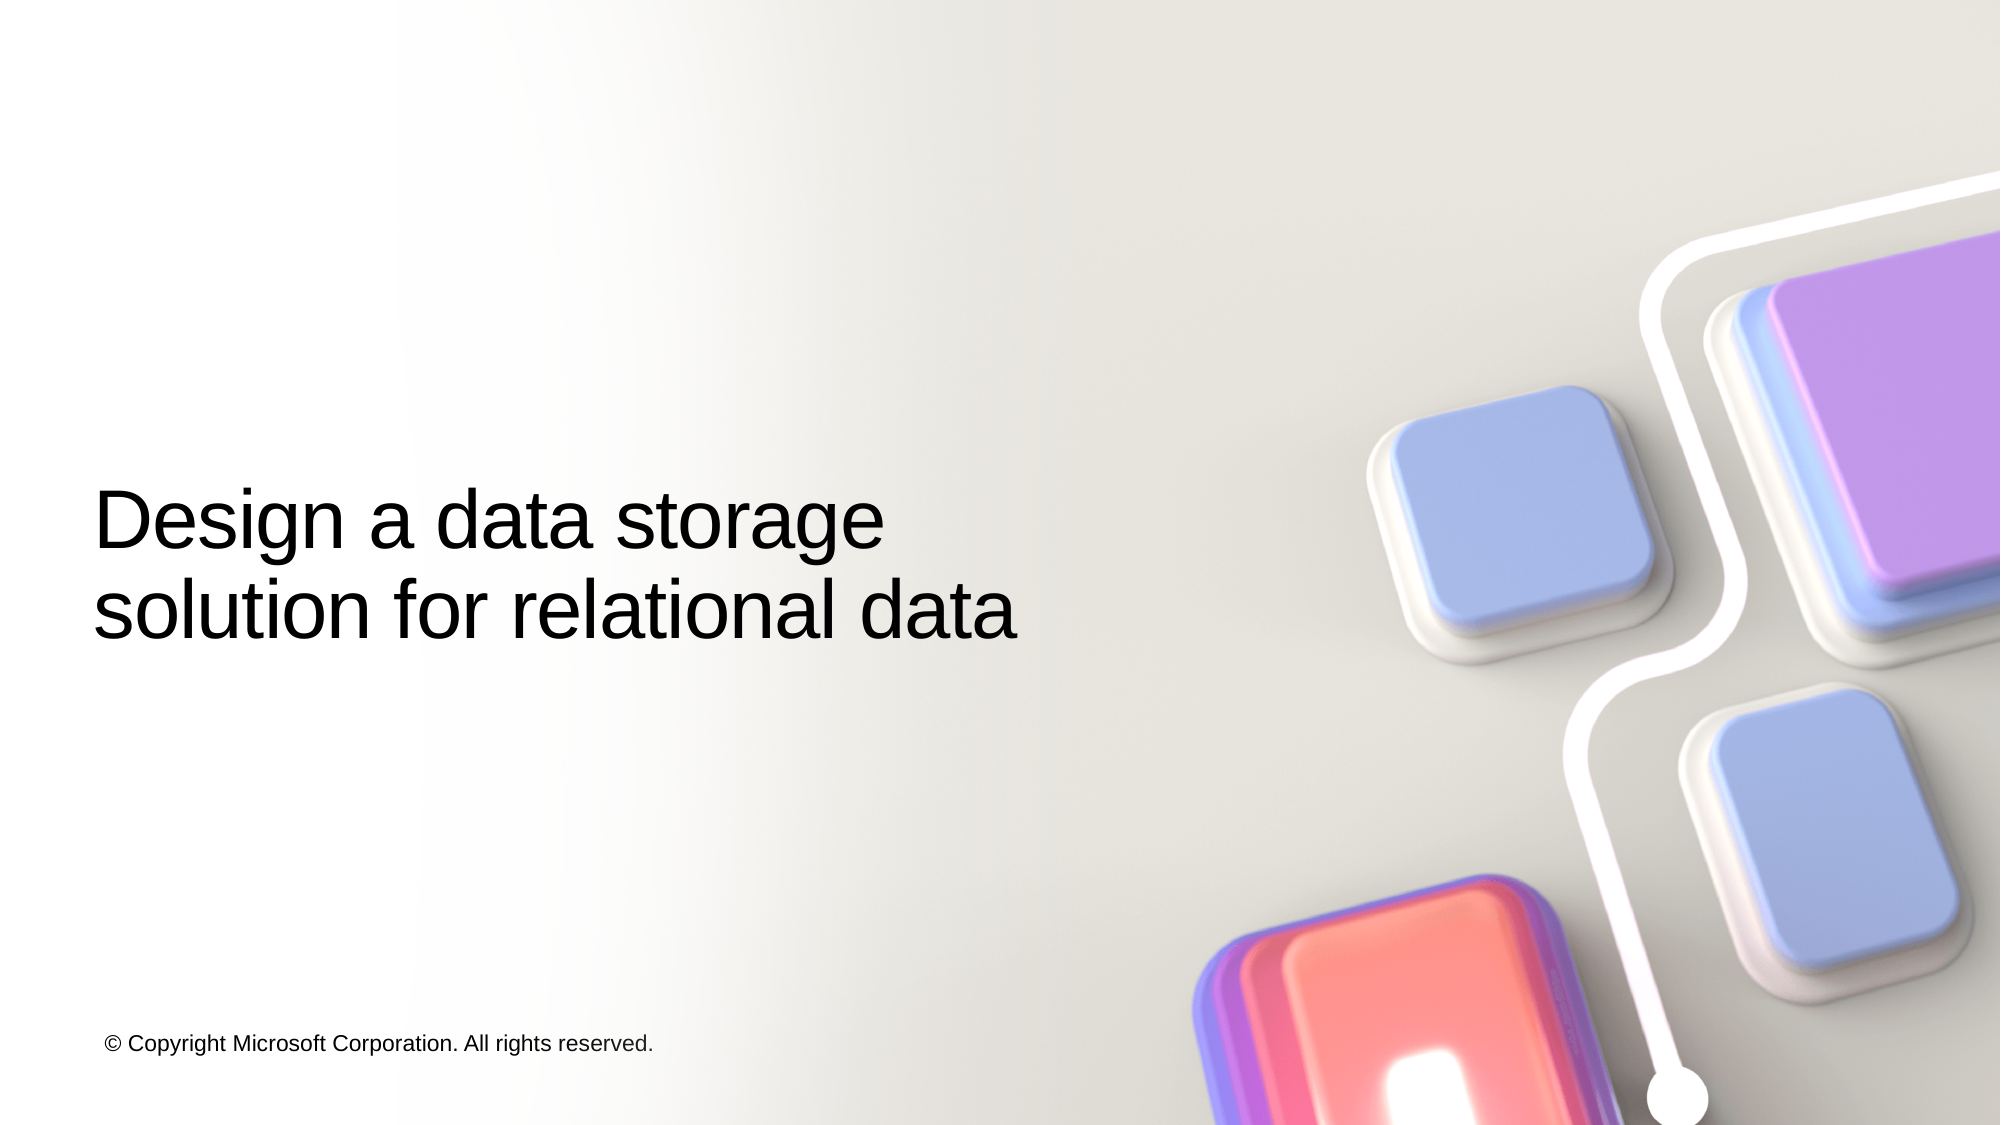

# Design a data storage solution for relational data